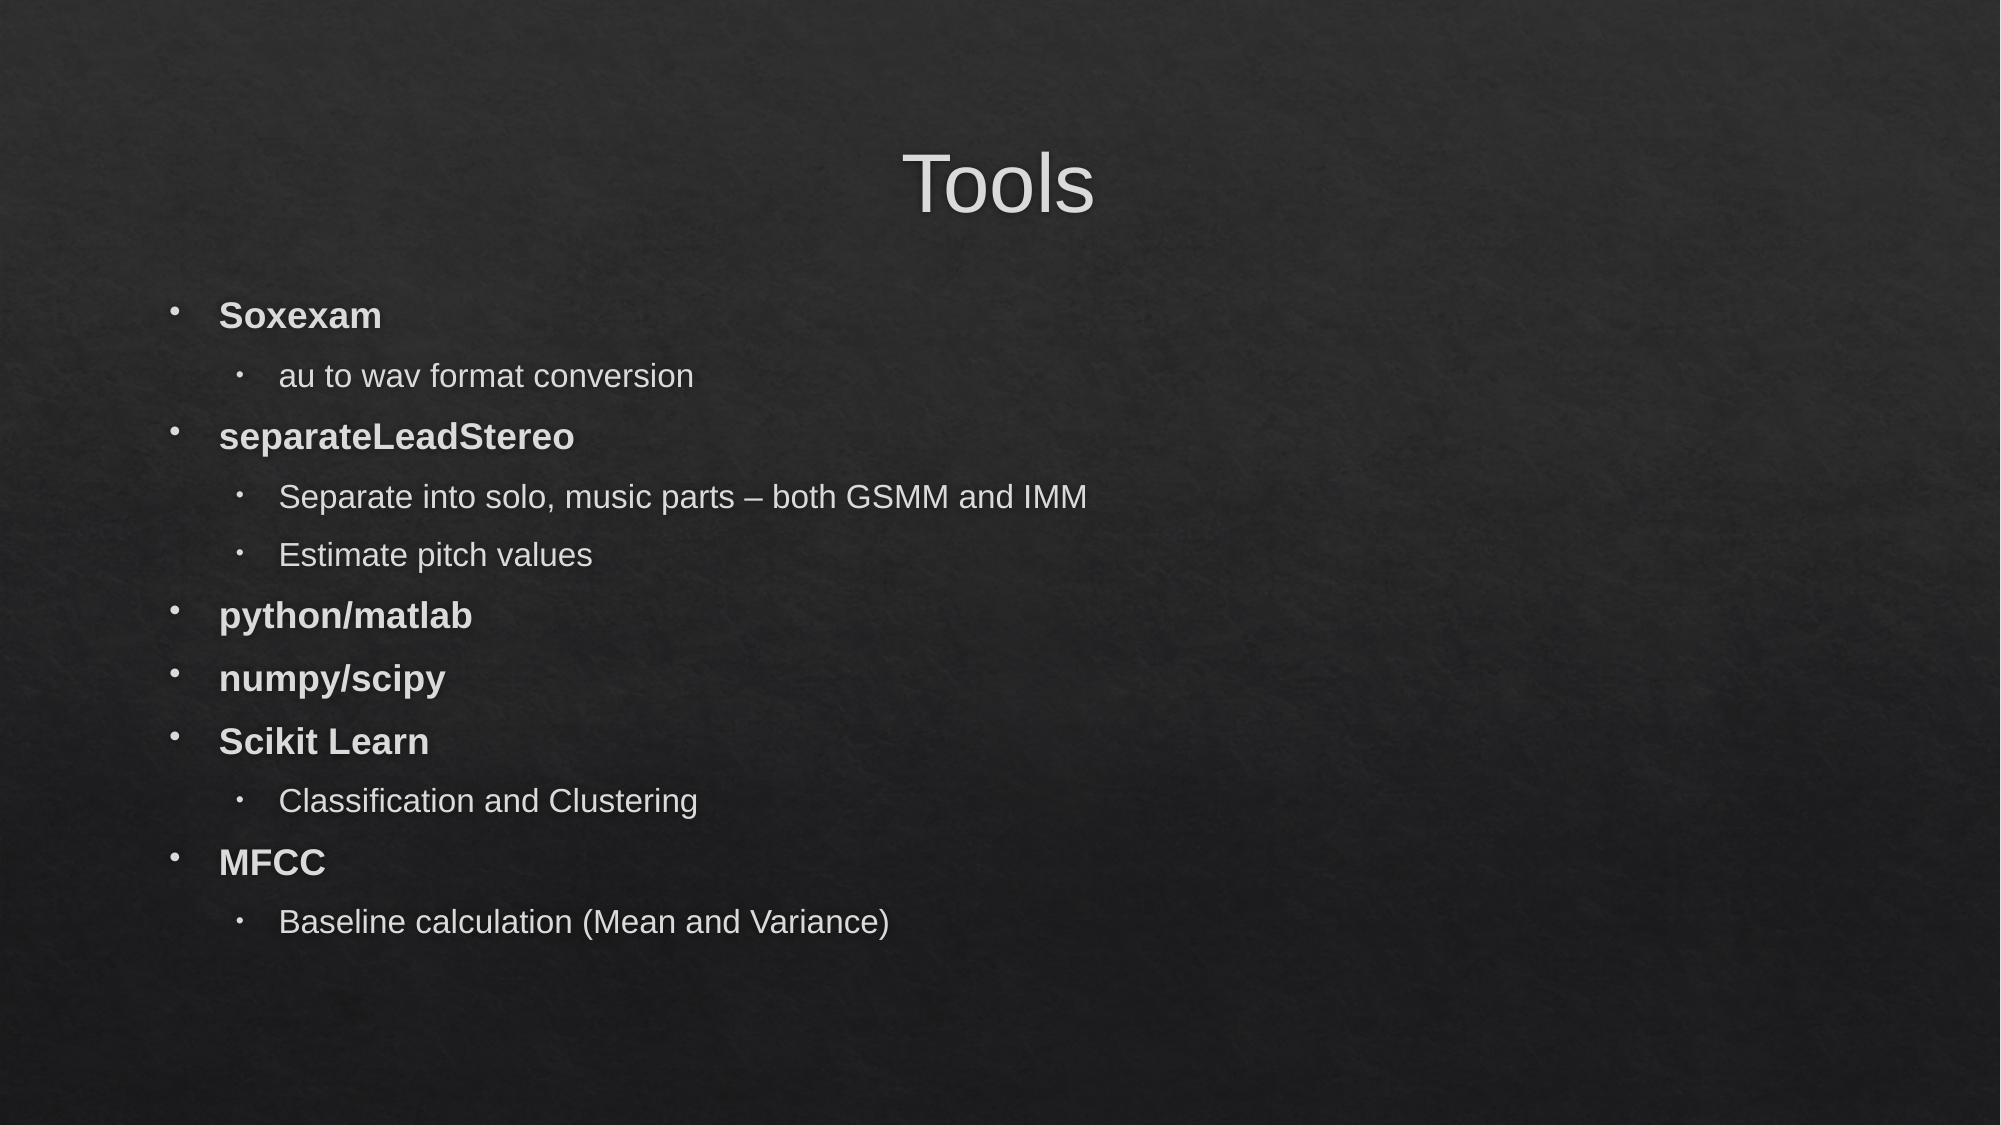

# Tools
Soxexam
au to wav format conversion
separateLeadStereo
Separate into solo, music parts – both GSMM and IMM
Estimate pitch values
python/matlab
numpy/scipy
Scikit Learn
Classification and Clustering
MFCC
Baseline calculation (Mean and Variance)